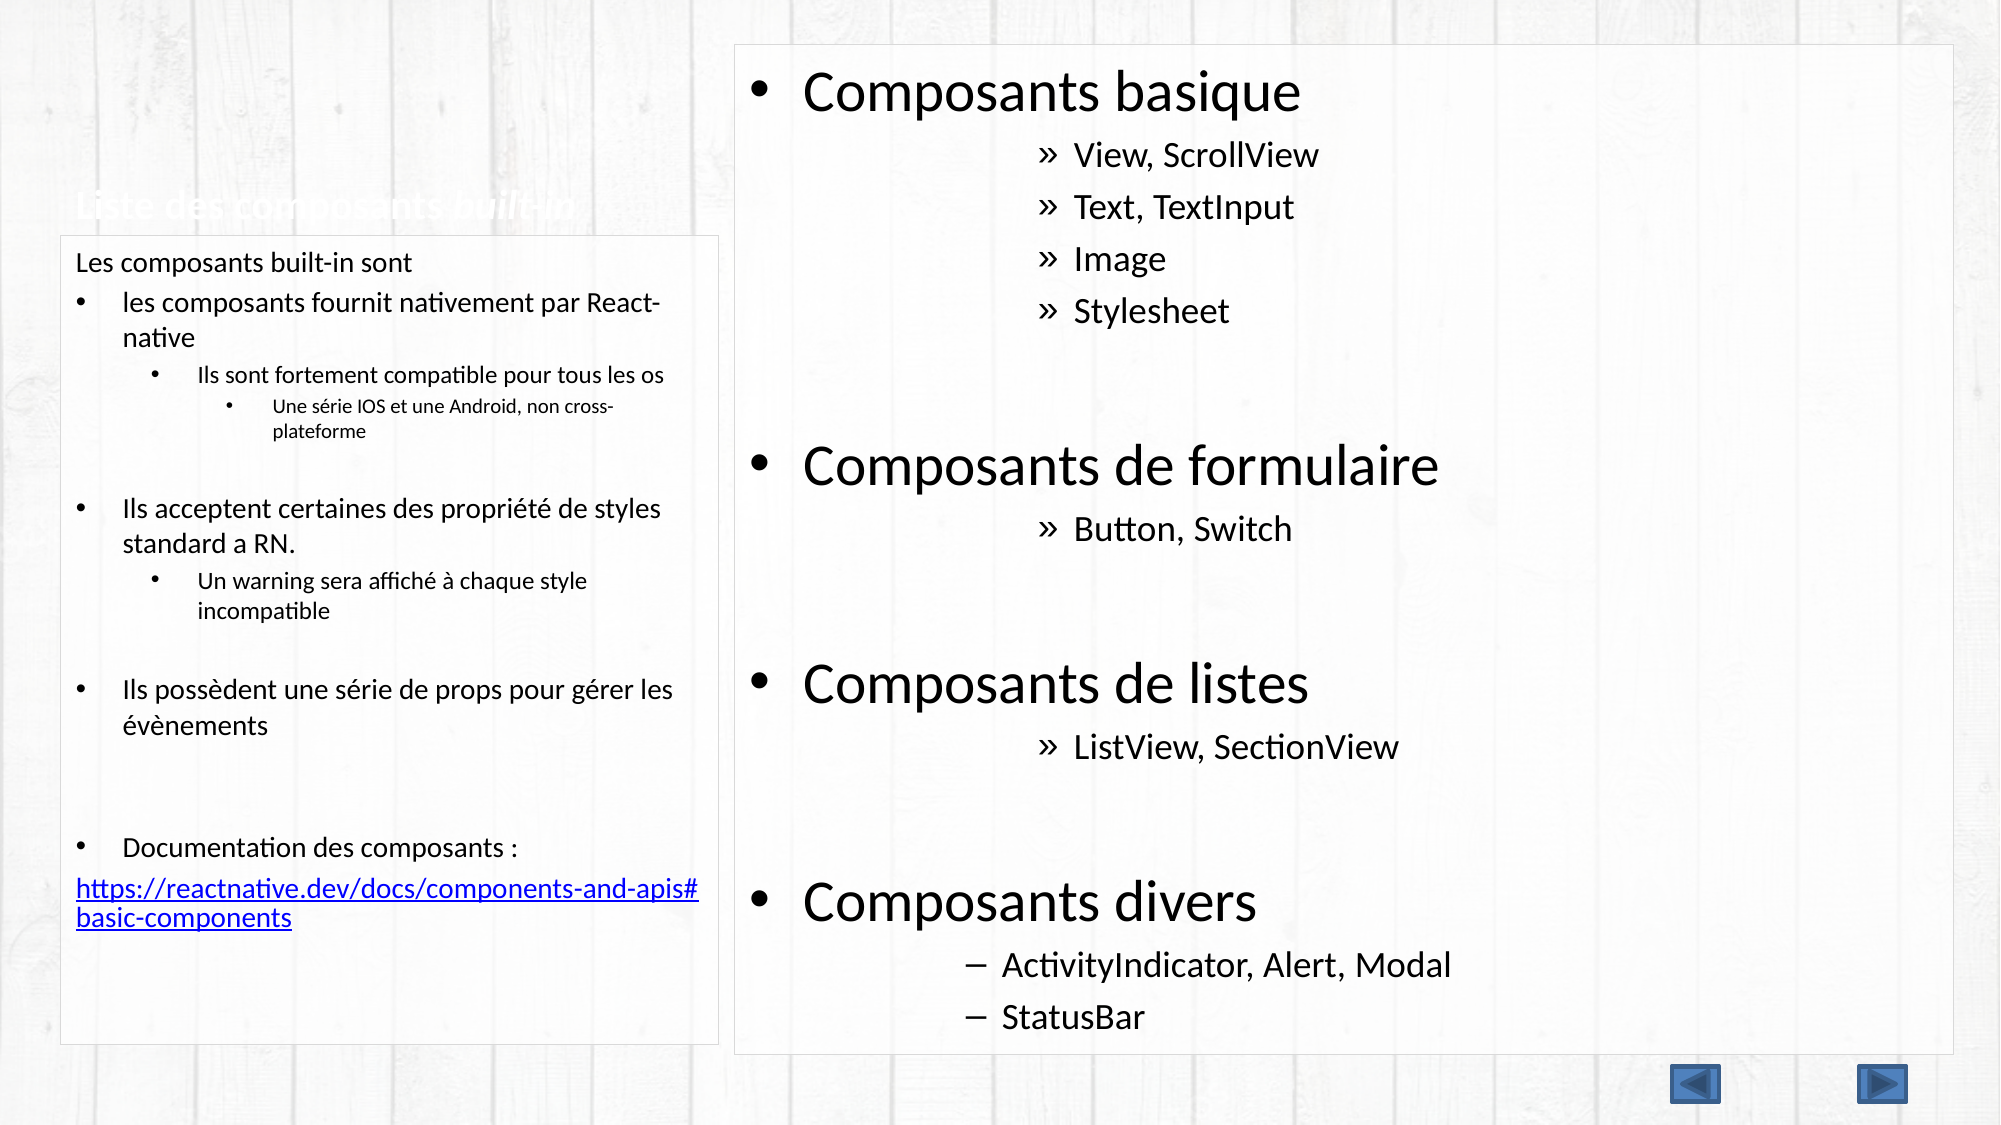

# Liste des composants built-in
Composants basique
View, ScrollView
Text, TextInput
Image
Stylesheet

Composants de formulaire
Button, Switch

Composants de listes
ListView, SectionView

Composants divers
ActivityIndicator, Alert, Modal
StatusBar

Les composants built-in sont
les composants fournit nativement par React-native
Ils sont fortement compatible pour tous les os
Une série IOS et une Android, non cross-plateforme

Ils acceptent certaines des propriété de styles standard a RN.
Un warning sera affiché à chaque style incompatible

Ils possèdent une série de props pour gérer les évènements

Documentation des composants :
https://reactnative.dev/docs/components-and-apis#basic-components